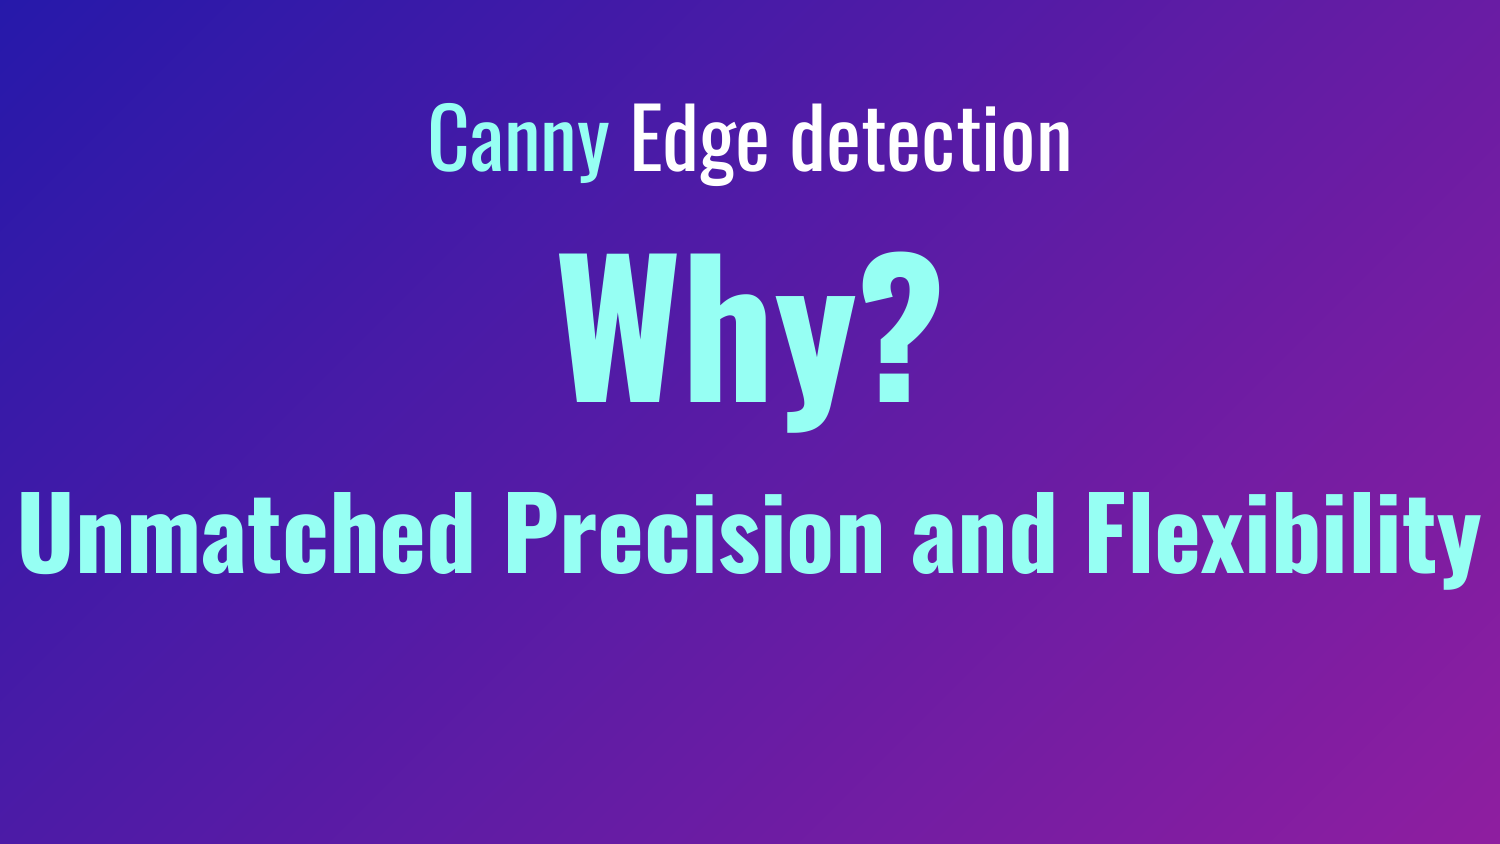

# Canny Edge detection
Why?

Unmatched Precision and Flexibility